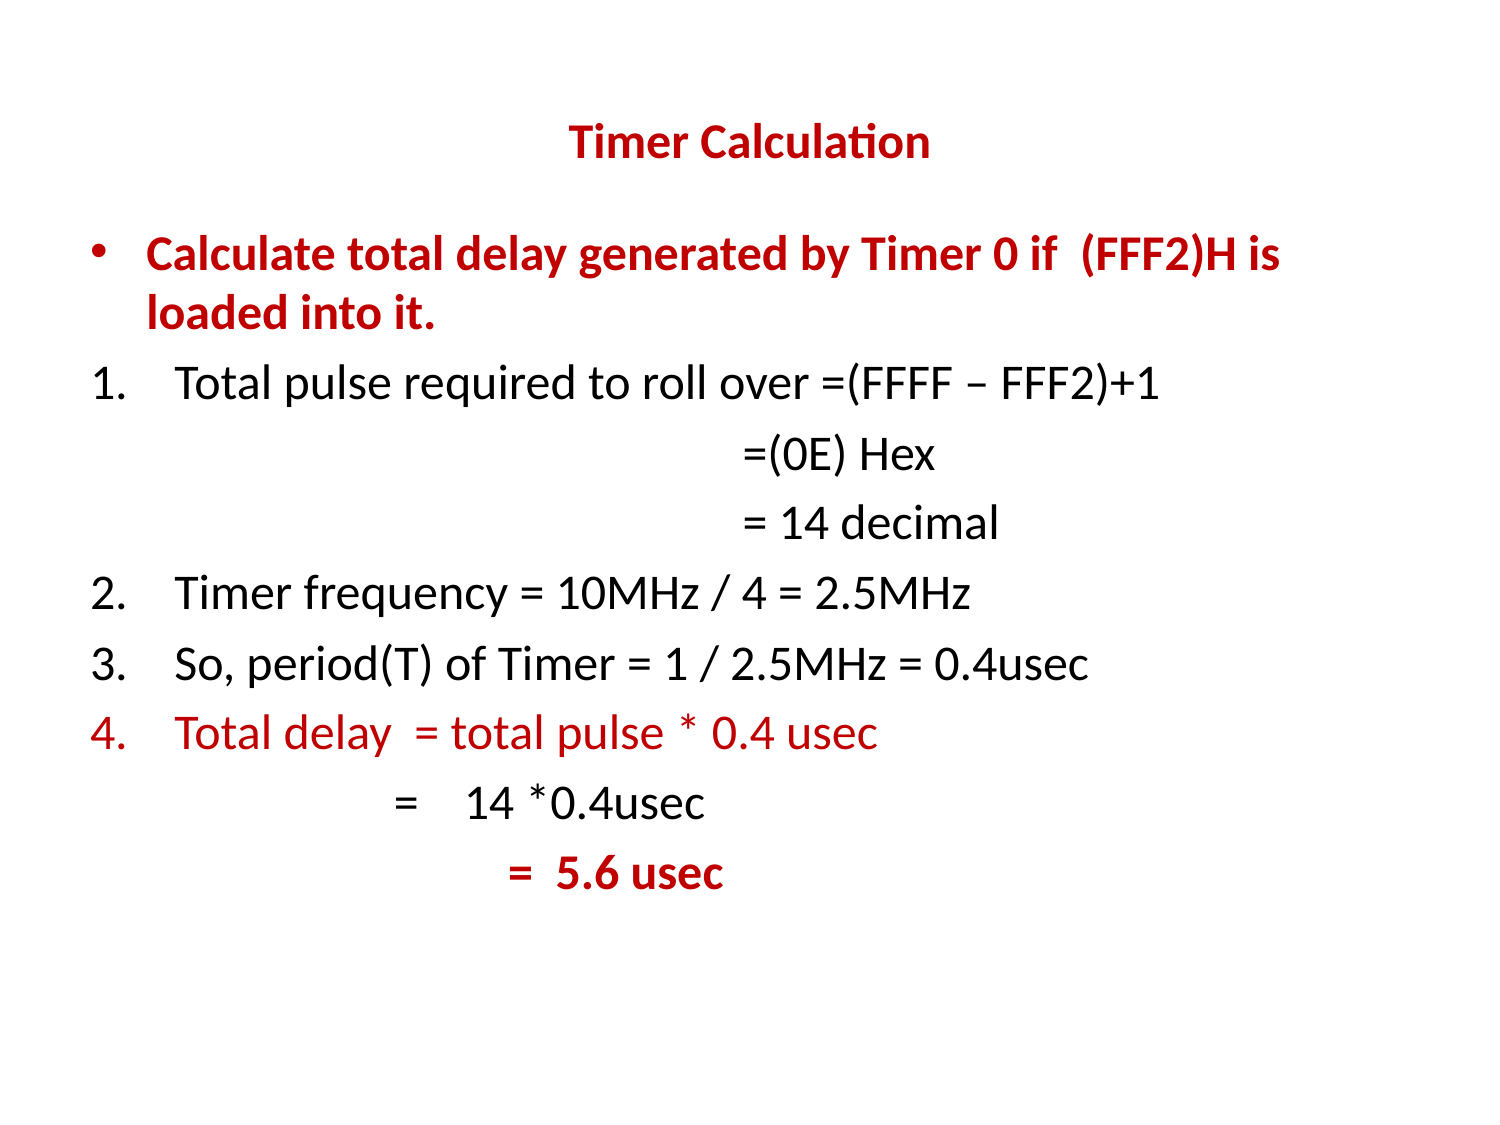

# Timer Calculation
Calculate total delay generated by Timer 0 if  (FFF2)H is loaded into it.
Total pulse required to roll over =(FFFF – FFF2)+1
                                                          =(0E) Hex
                                                          = 14 decimal
Timer frequency = 10MHz / 4 = 2.5MHz
So, period(T) of Timer = 1 / 2.5MHz = 0.4usec
Total delay  = total pulse * 0.4 usec
                           =    14 *0.4usec
			   =  5.6 usec